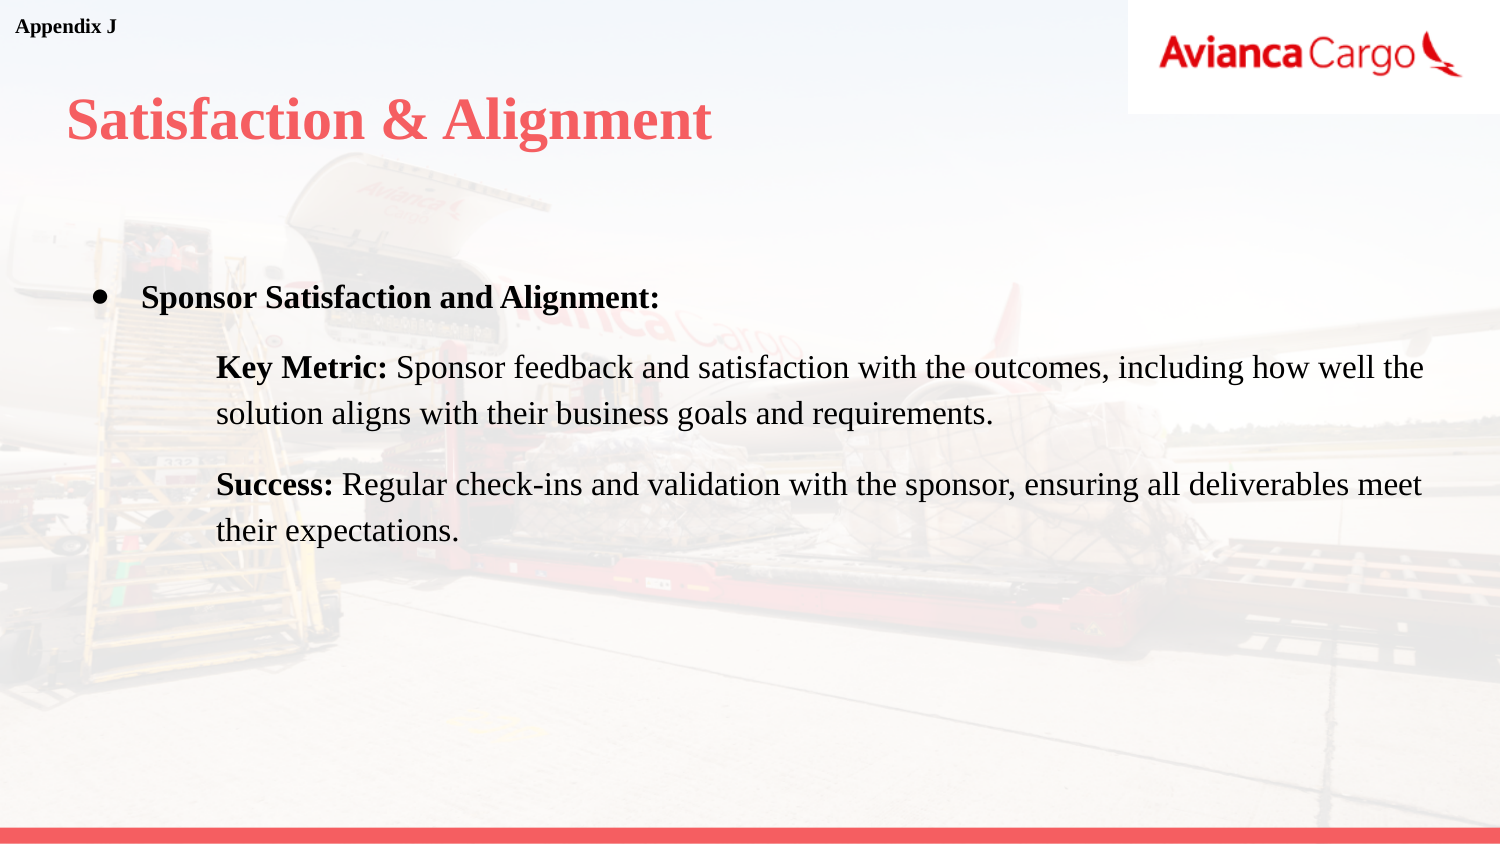

Appendix J
# Satisfaction & Alignment

Sponsor Satisfaction and Alignment:
Key Metric: Sponsor feedback and satisfaction with the outcomes, including how well the solution aligns with their business goals and requirements.
Success: Regular check-ins and validation with the sponsor, ensuring all deliverables meet their expectations.